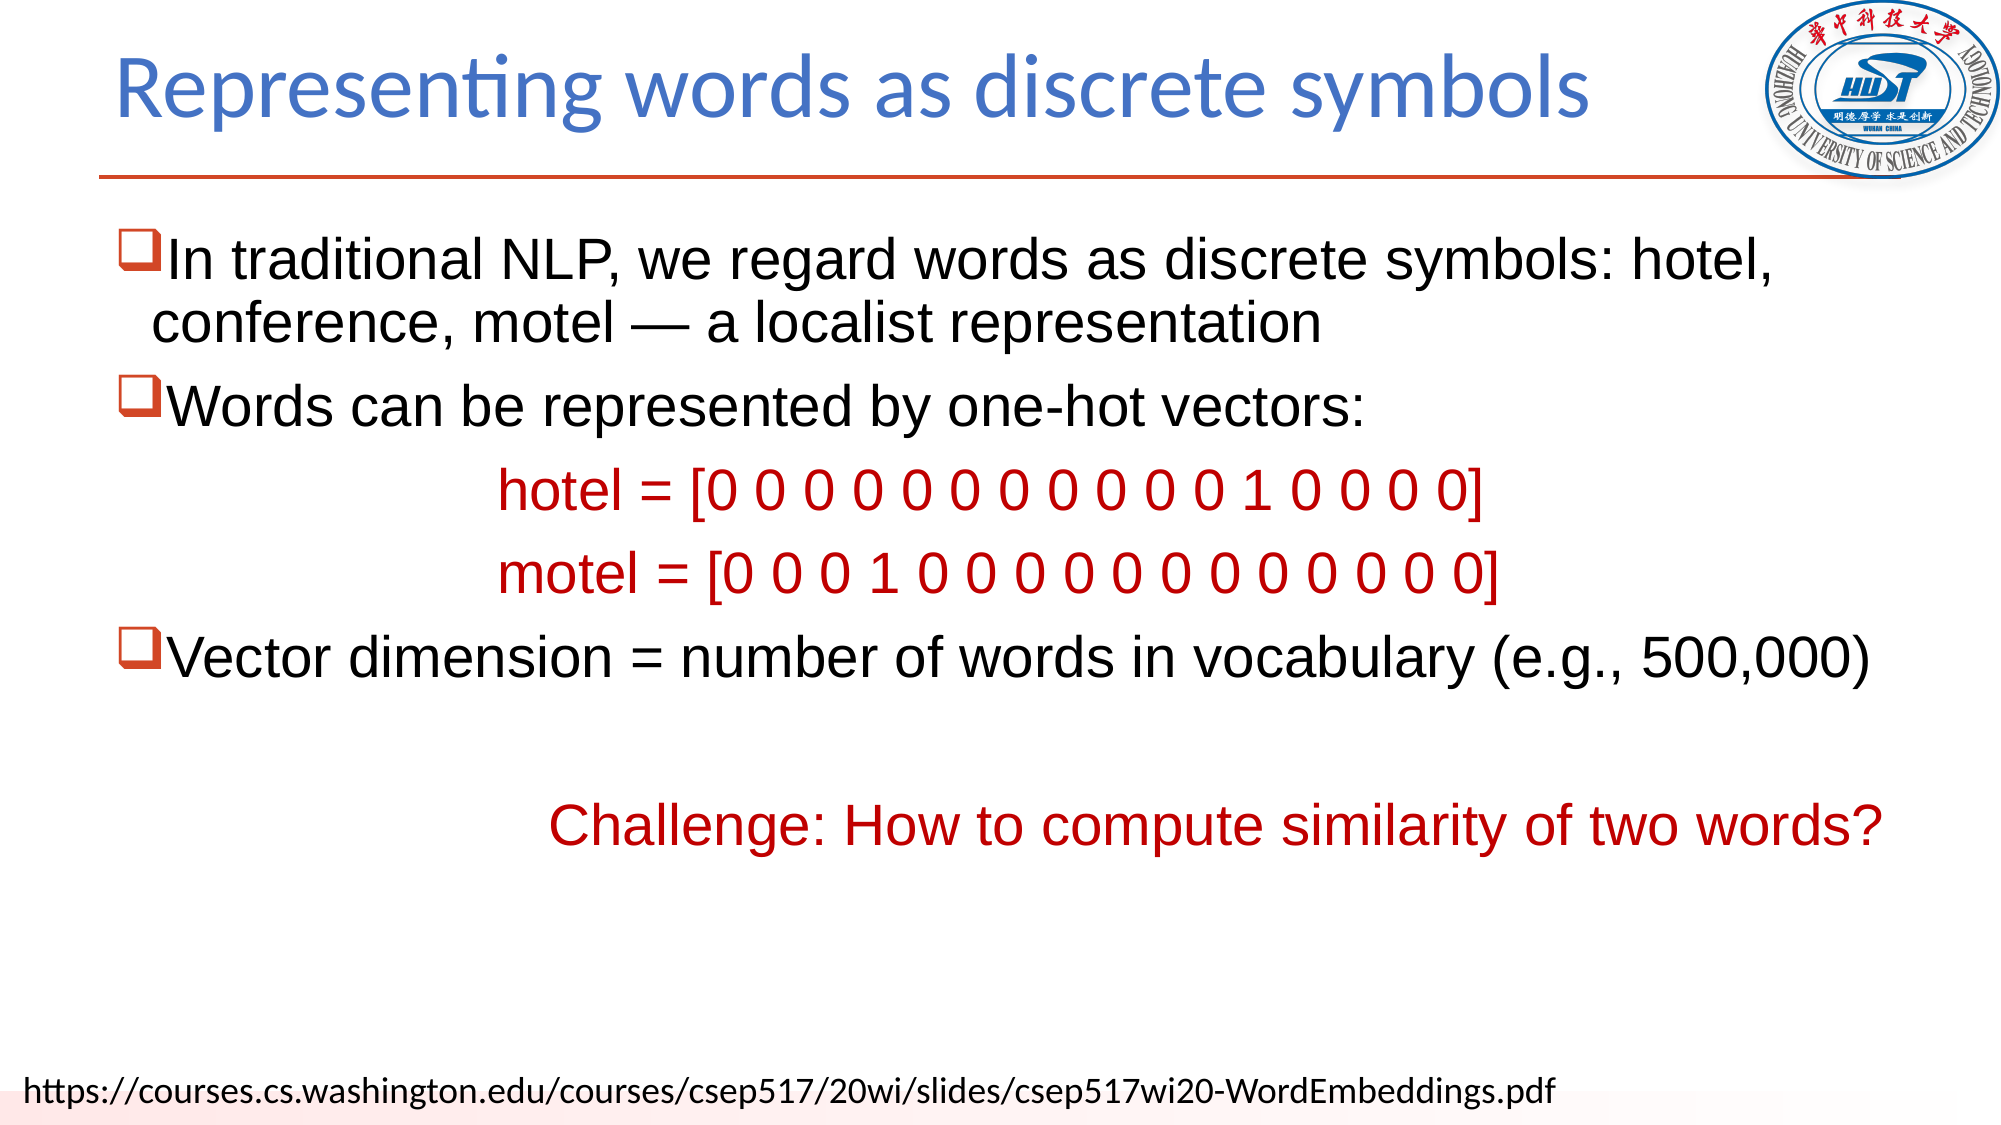

# Representing words as discrete symbols
In traditional NLP, we regard words as discrete symbols: hotel, conference, motel — a localist representation
Words can be represented by one-hot vectors:
hotel = [0 0 0 0 0 0 0 0 0 0 0 1 0 0 0 0]
motel = [0 0 0 1 0 0 0 0 0 0 0 0 0 0 0 0]
Vector dimension = number of words in vocabulary (e.g., 500,000)

Challenge: How to compute similarity of two words?
https://courses.cs.washington.edu/courses/csep517/20wi/slides/csep517wi20-WordEmbeddings.pdf